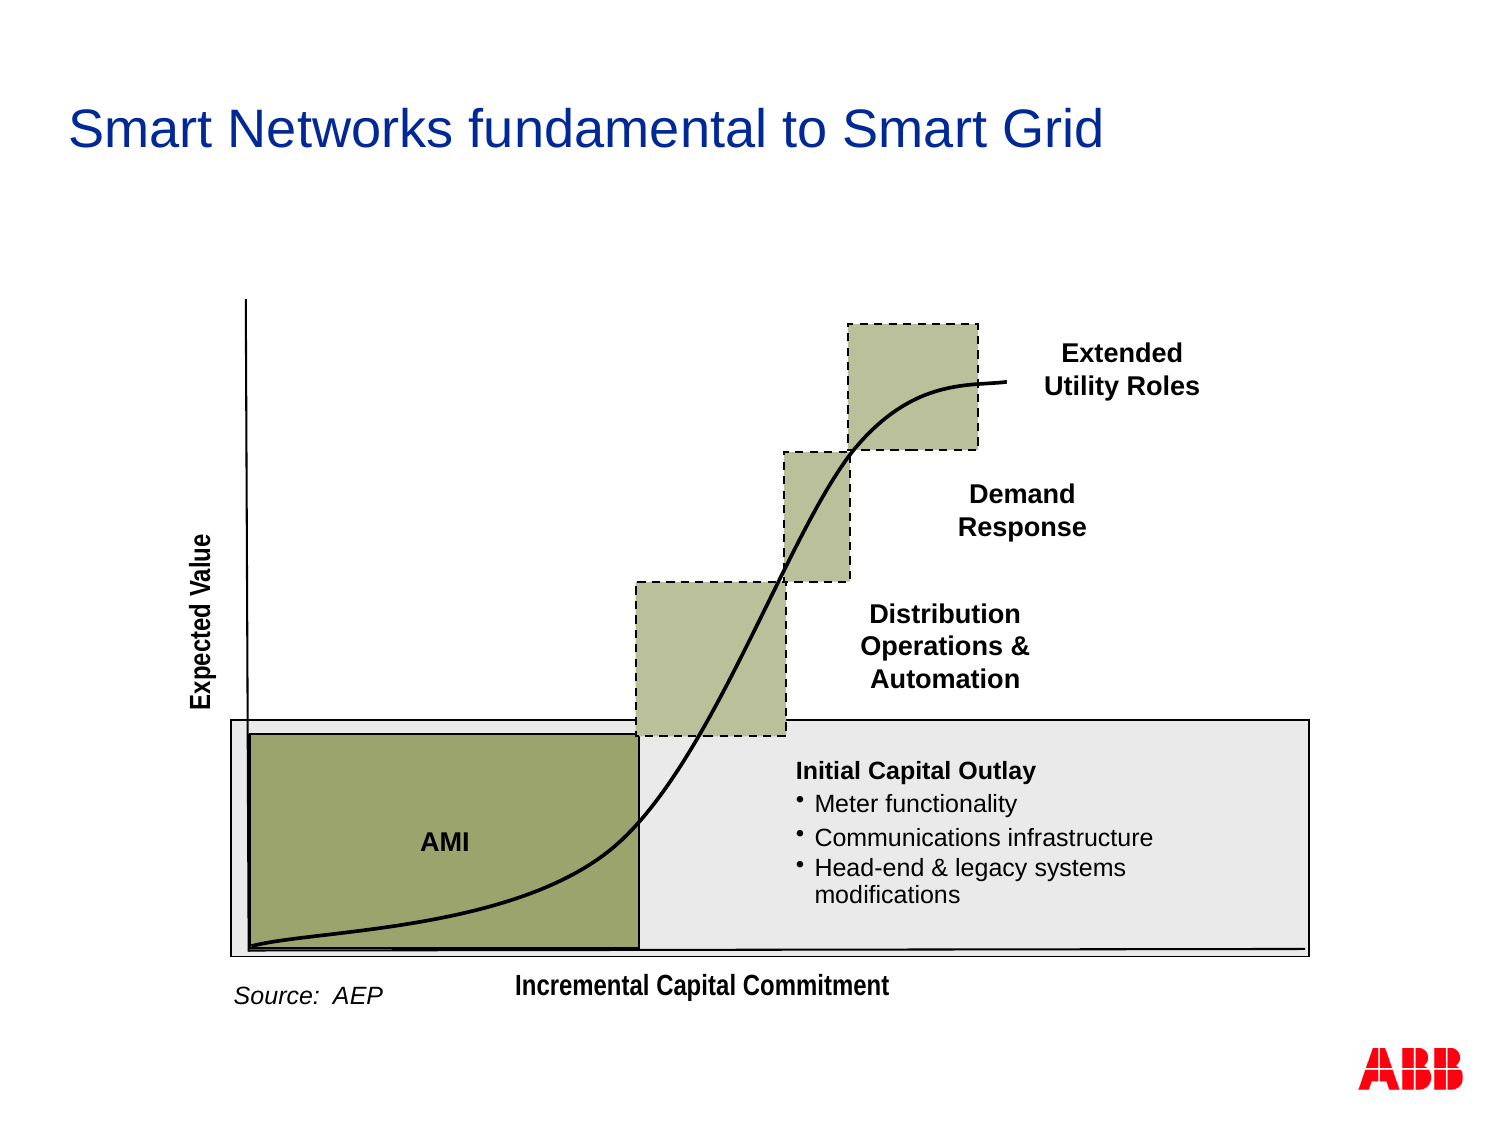

# Smart Networks fundamental to Smart Grid

Extended Utility Roles

Demand Response
Expected Value

Distribution Operations & Automation

AMI
Initial Capital Outlay
Meter functionality
Communications infrastructure
Head-end & legacy systems modifications

Incremental Capital Commitment
Source:  AEP